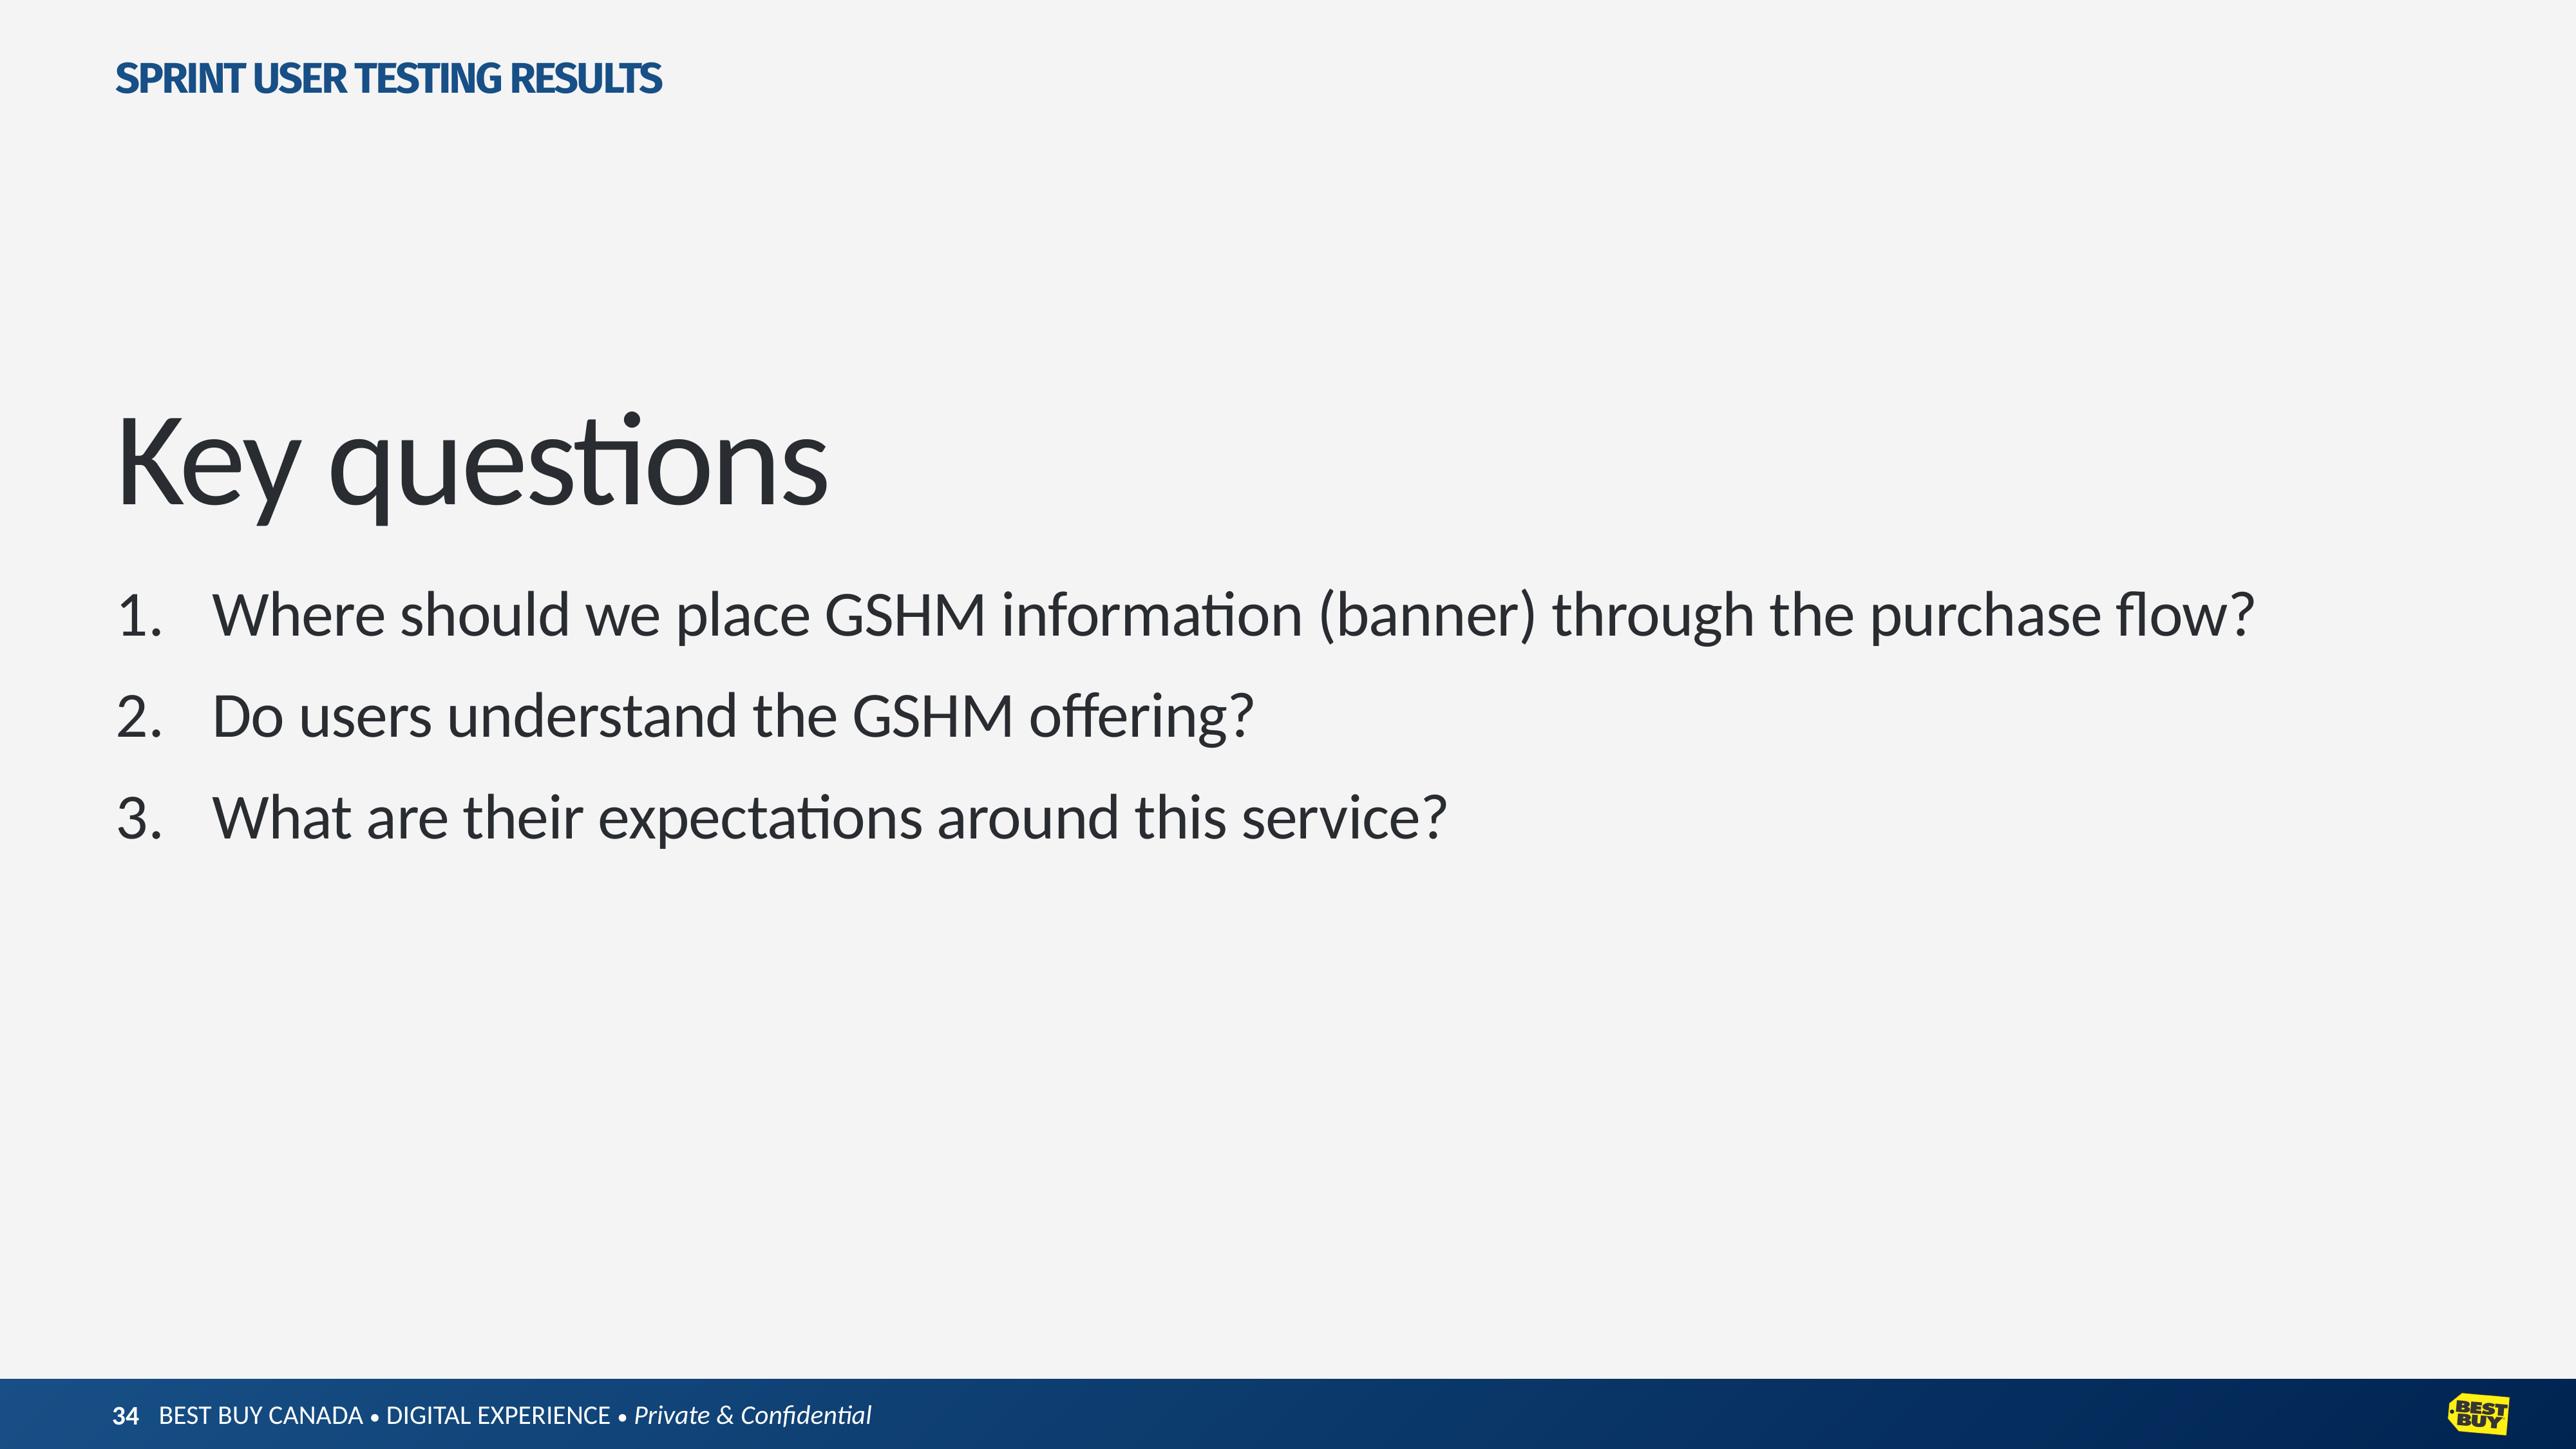

SPRINT USER TESTING RESULTS
Key questions
Where should we place GSHM information (banner) through the purchase flow?
Do users understand the GSHM offering?
What are their expectations around this service?

34